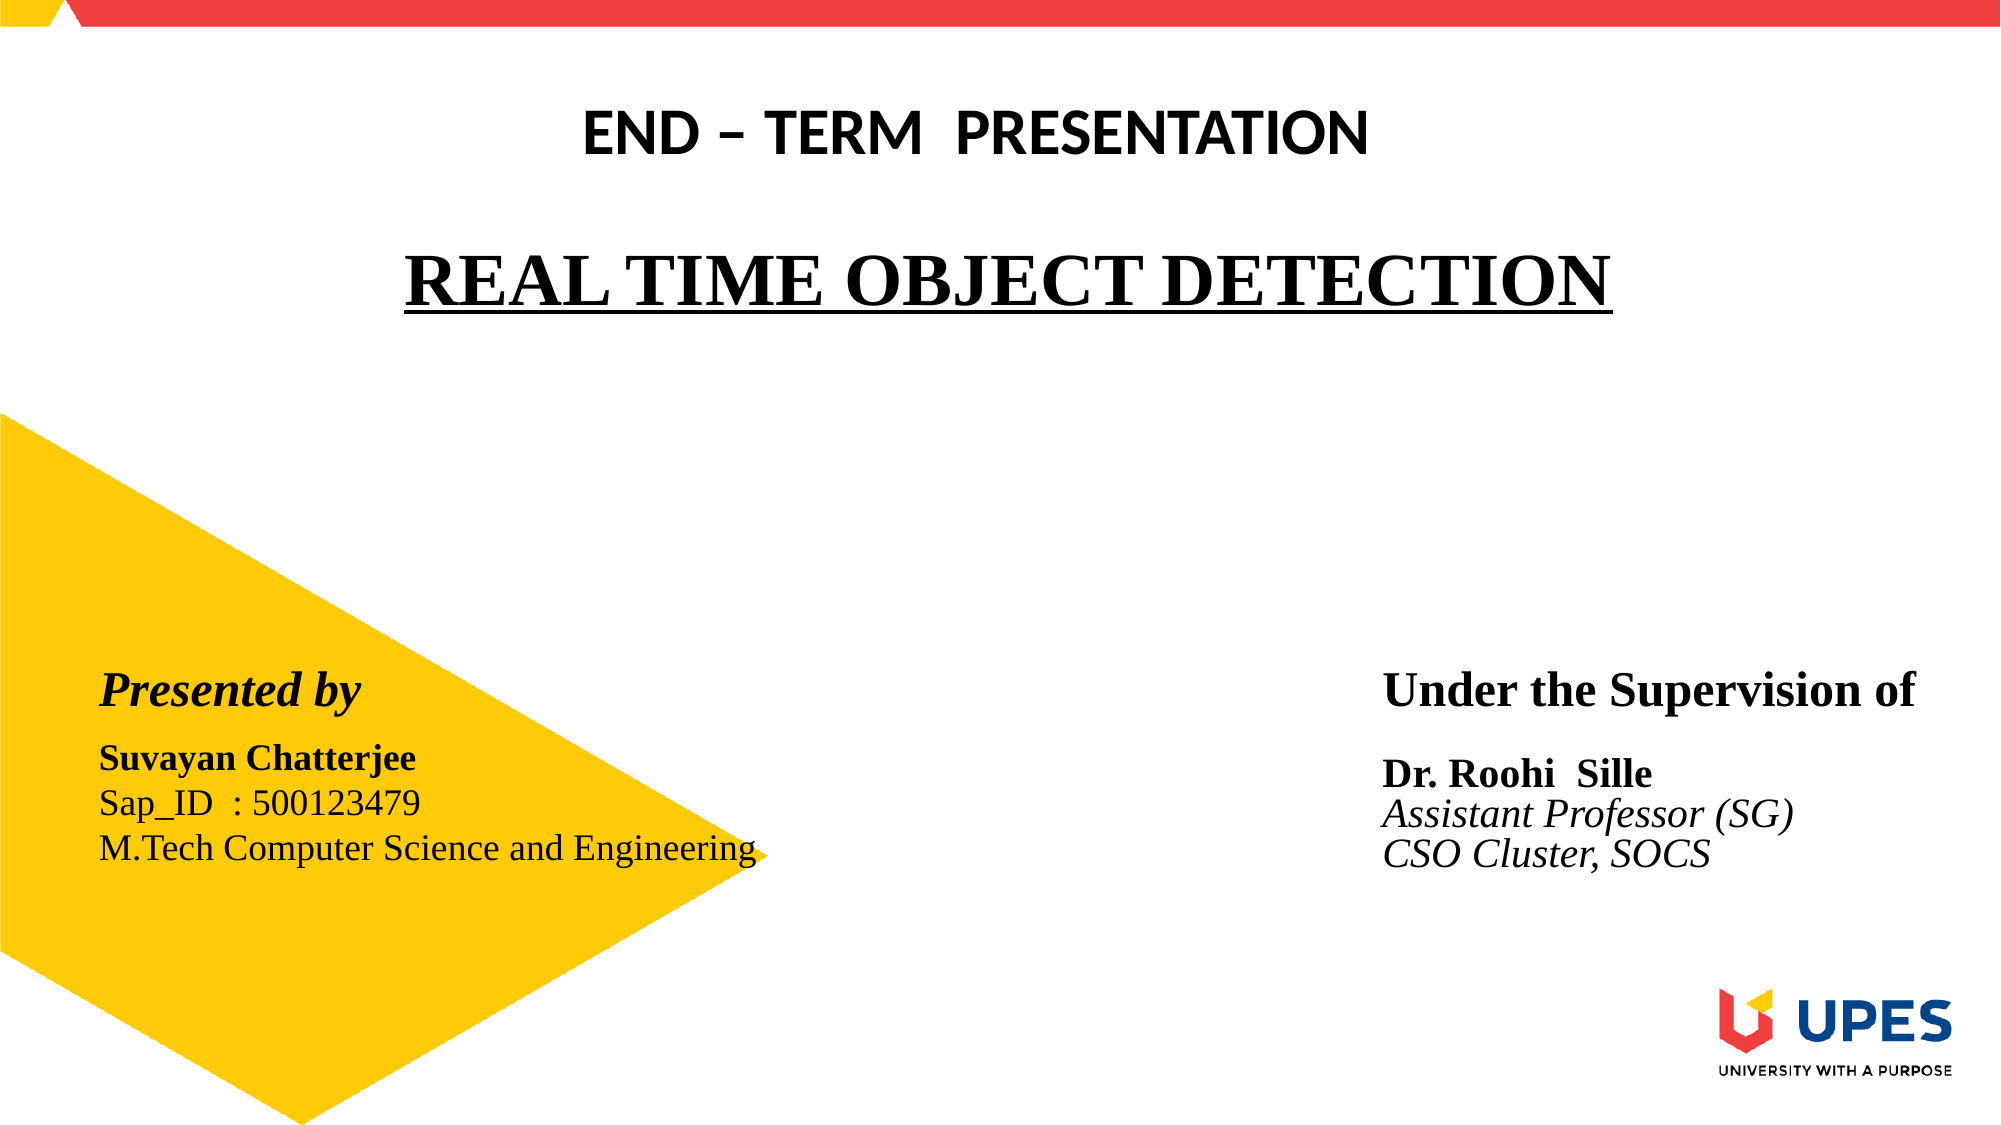

END – TERM  PRESENTATION
REAL TIME OBJECT DETECTION
Presented by
Under the Supervision of

Dr. Roohi  Sille
Assistant Professor (SG)
CSO Cluster, SOCS
Suvayan Chatterjee
Sap_ID  : 500123479
M.Tech Computer Science and Engineering